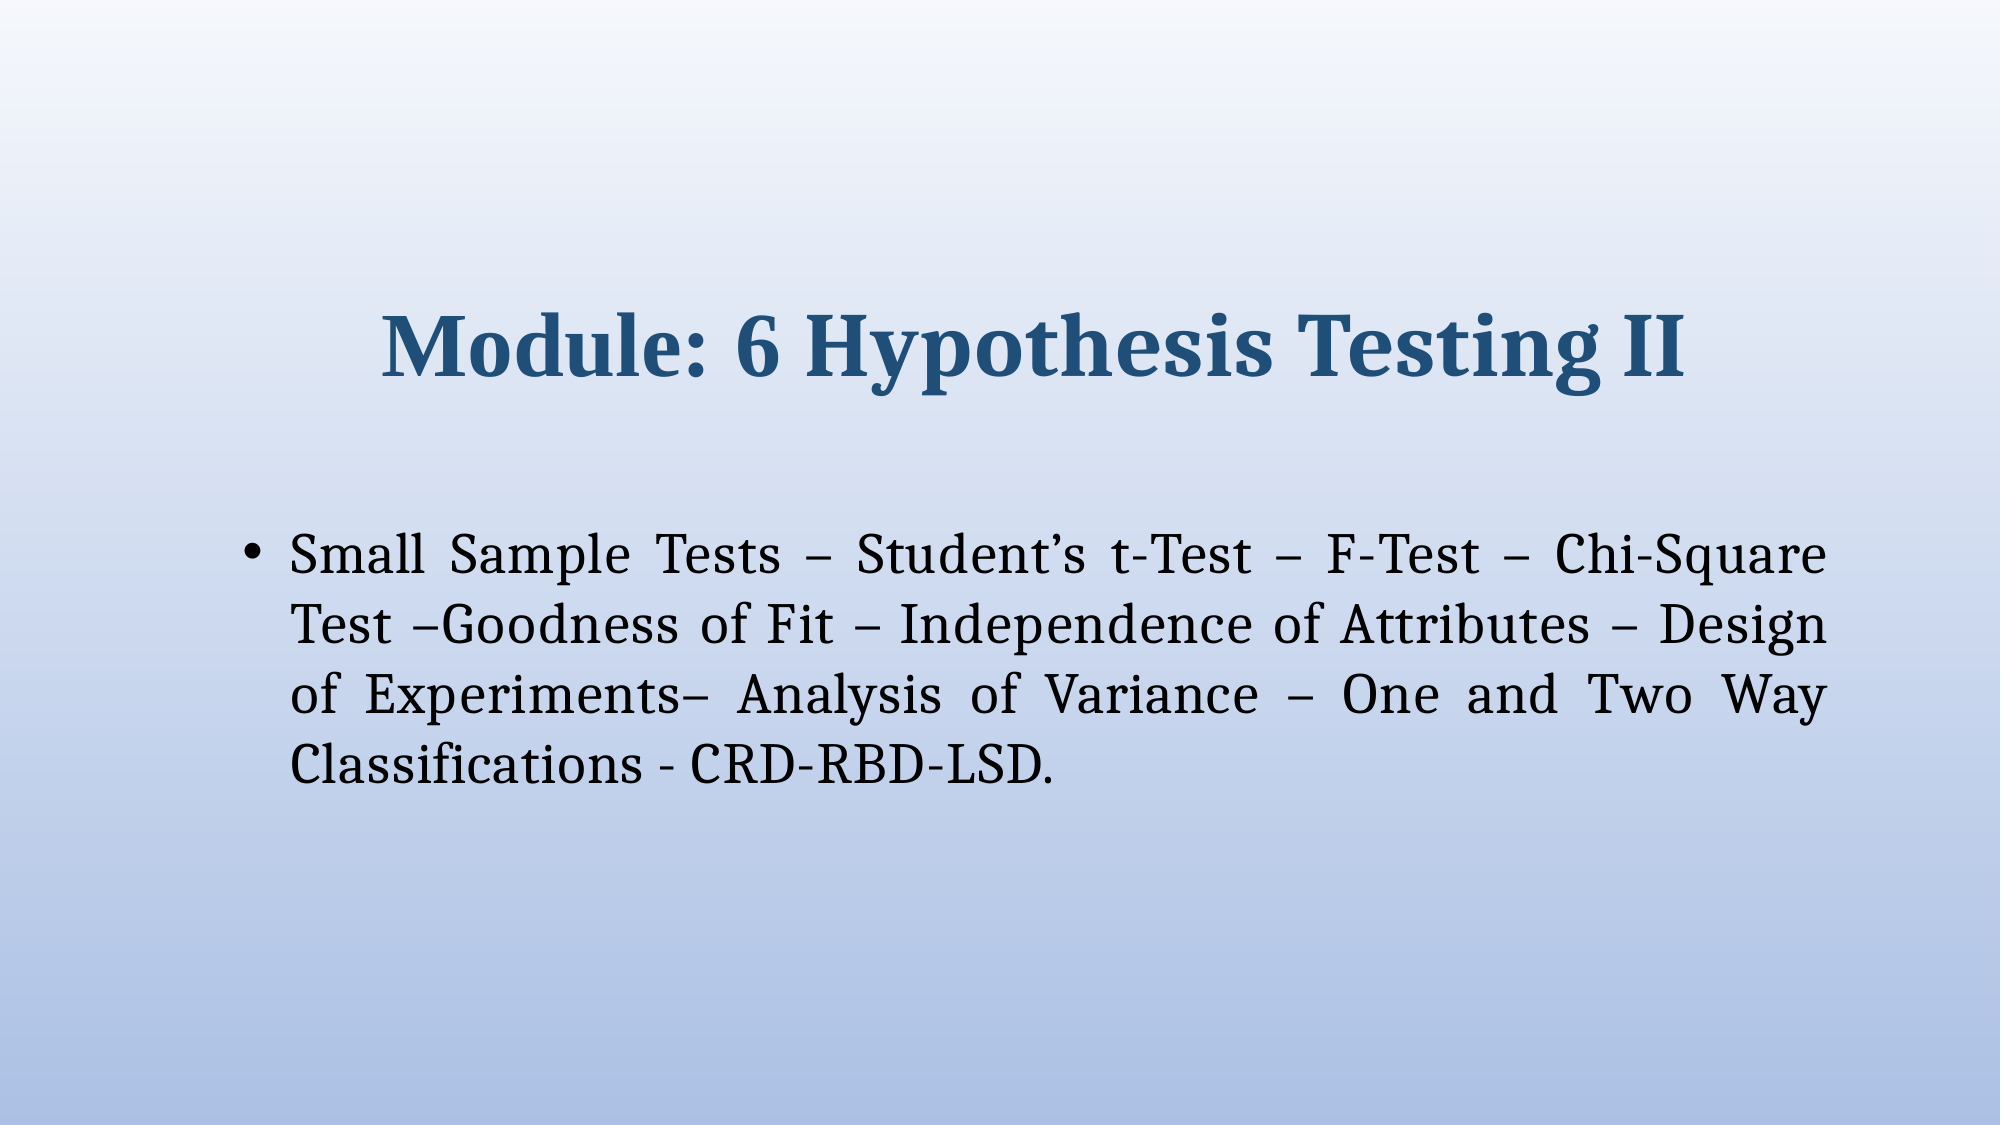

Module: 6 Hypothesis Testing II

Small Sample Tests – Student’s t-Test – F-Test – Chi-Square Test –Goodness of Fit – Independence of Attributes – Design of Experiments– Analysis of Variance – One and Two Way Classifications - CRD-RBD-LSD.